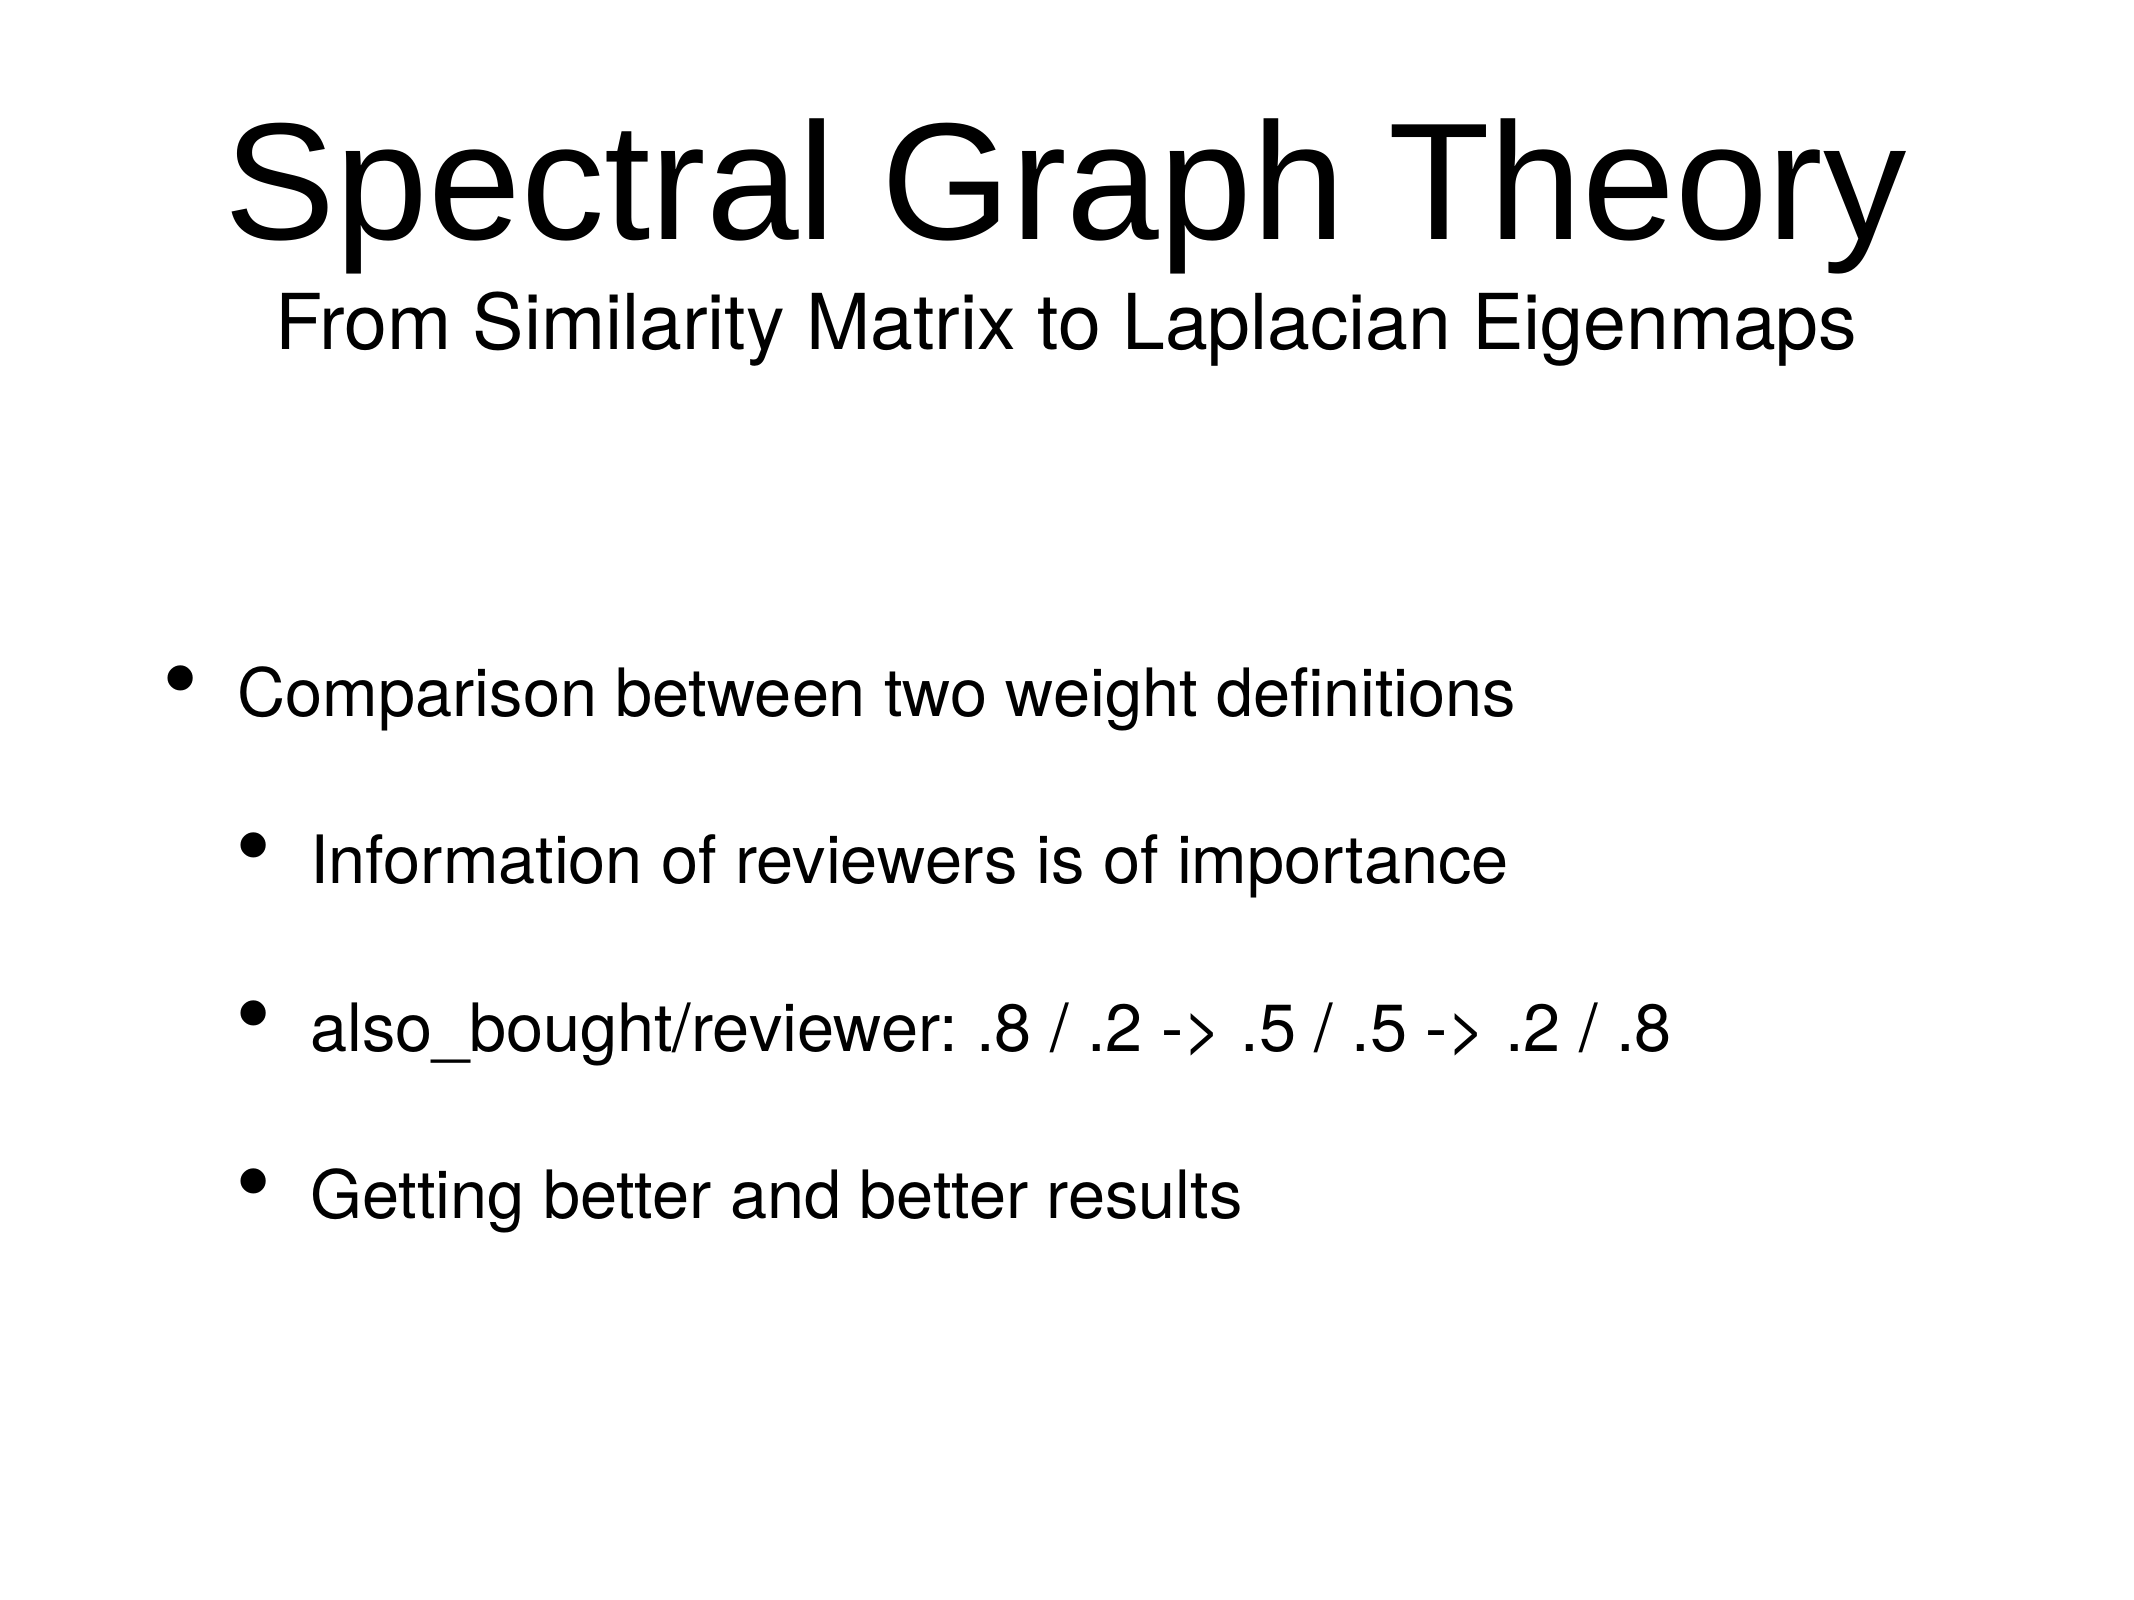

# Spectral Graph Theory
From Similarity Matrix to Laplacian Eigenmaps
Comparison between two weight definitions
Information of reviewers is of importance
also_bought/reviewer: .8 / .2 -> .5 / .5 -> .2 / .8
Getting better and better results